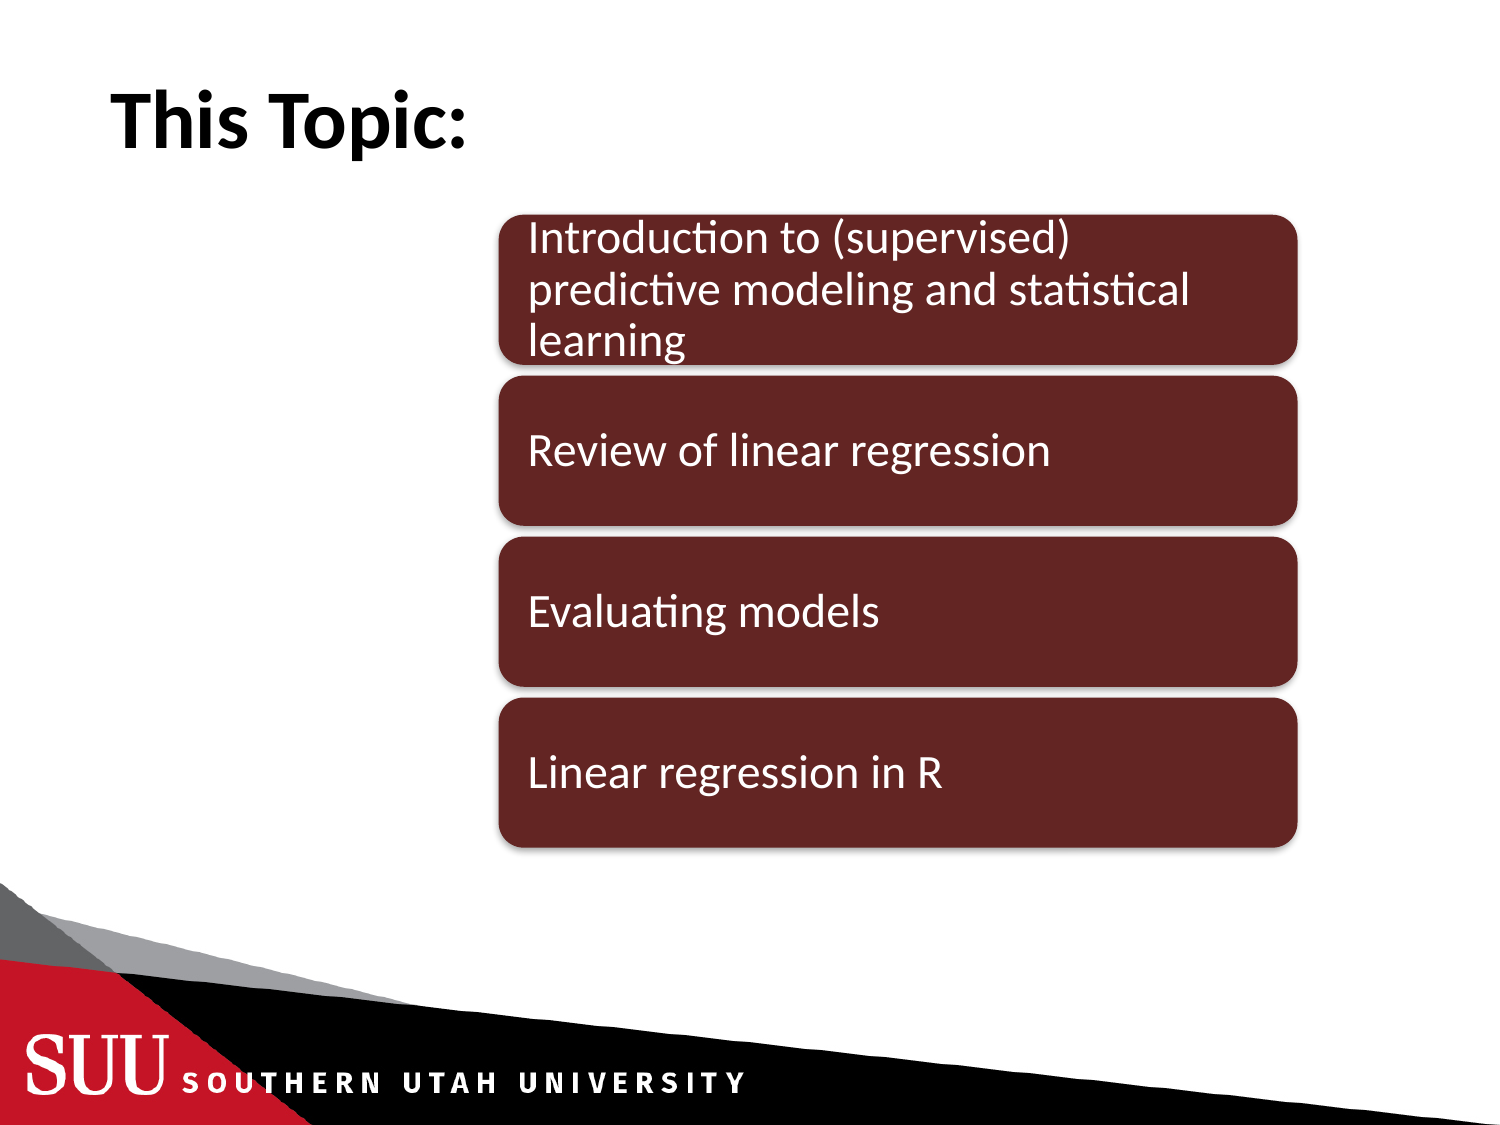

This Topic:
# Today
Introduction to (supervised) predictive modeling and statistical learning
Review of linear regression
Evaluating models
Linear regression in R